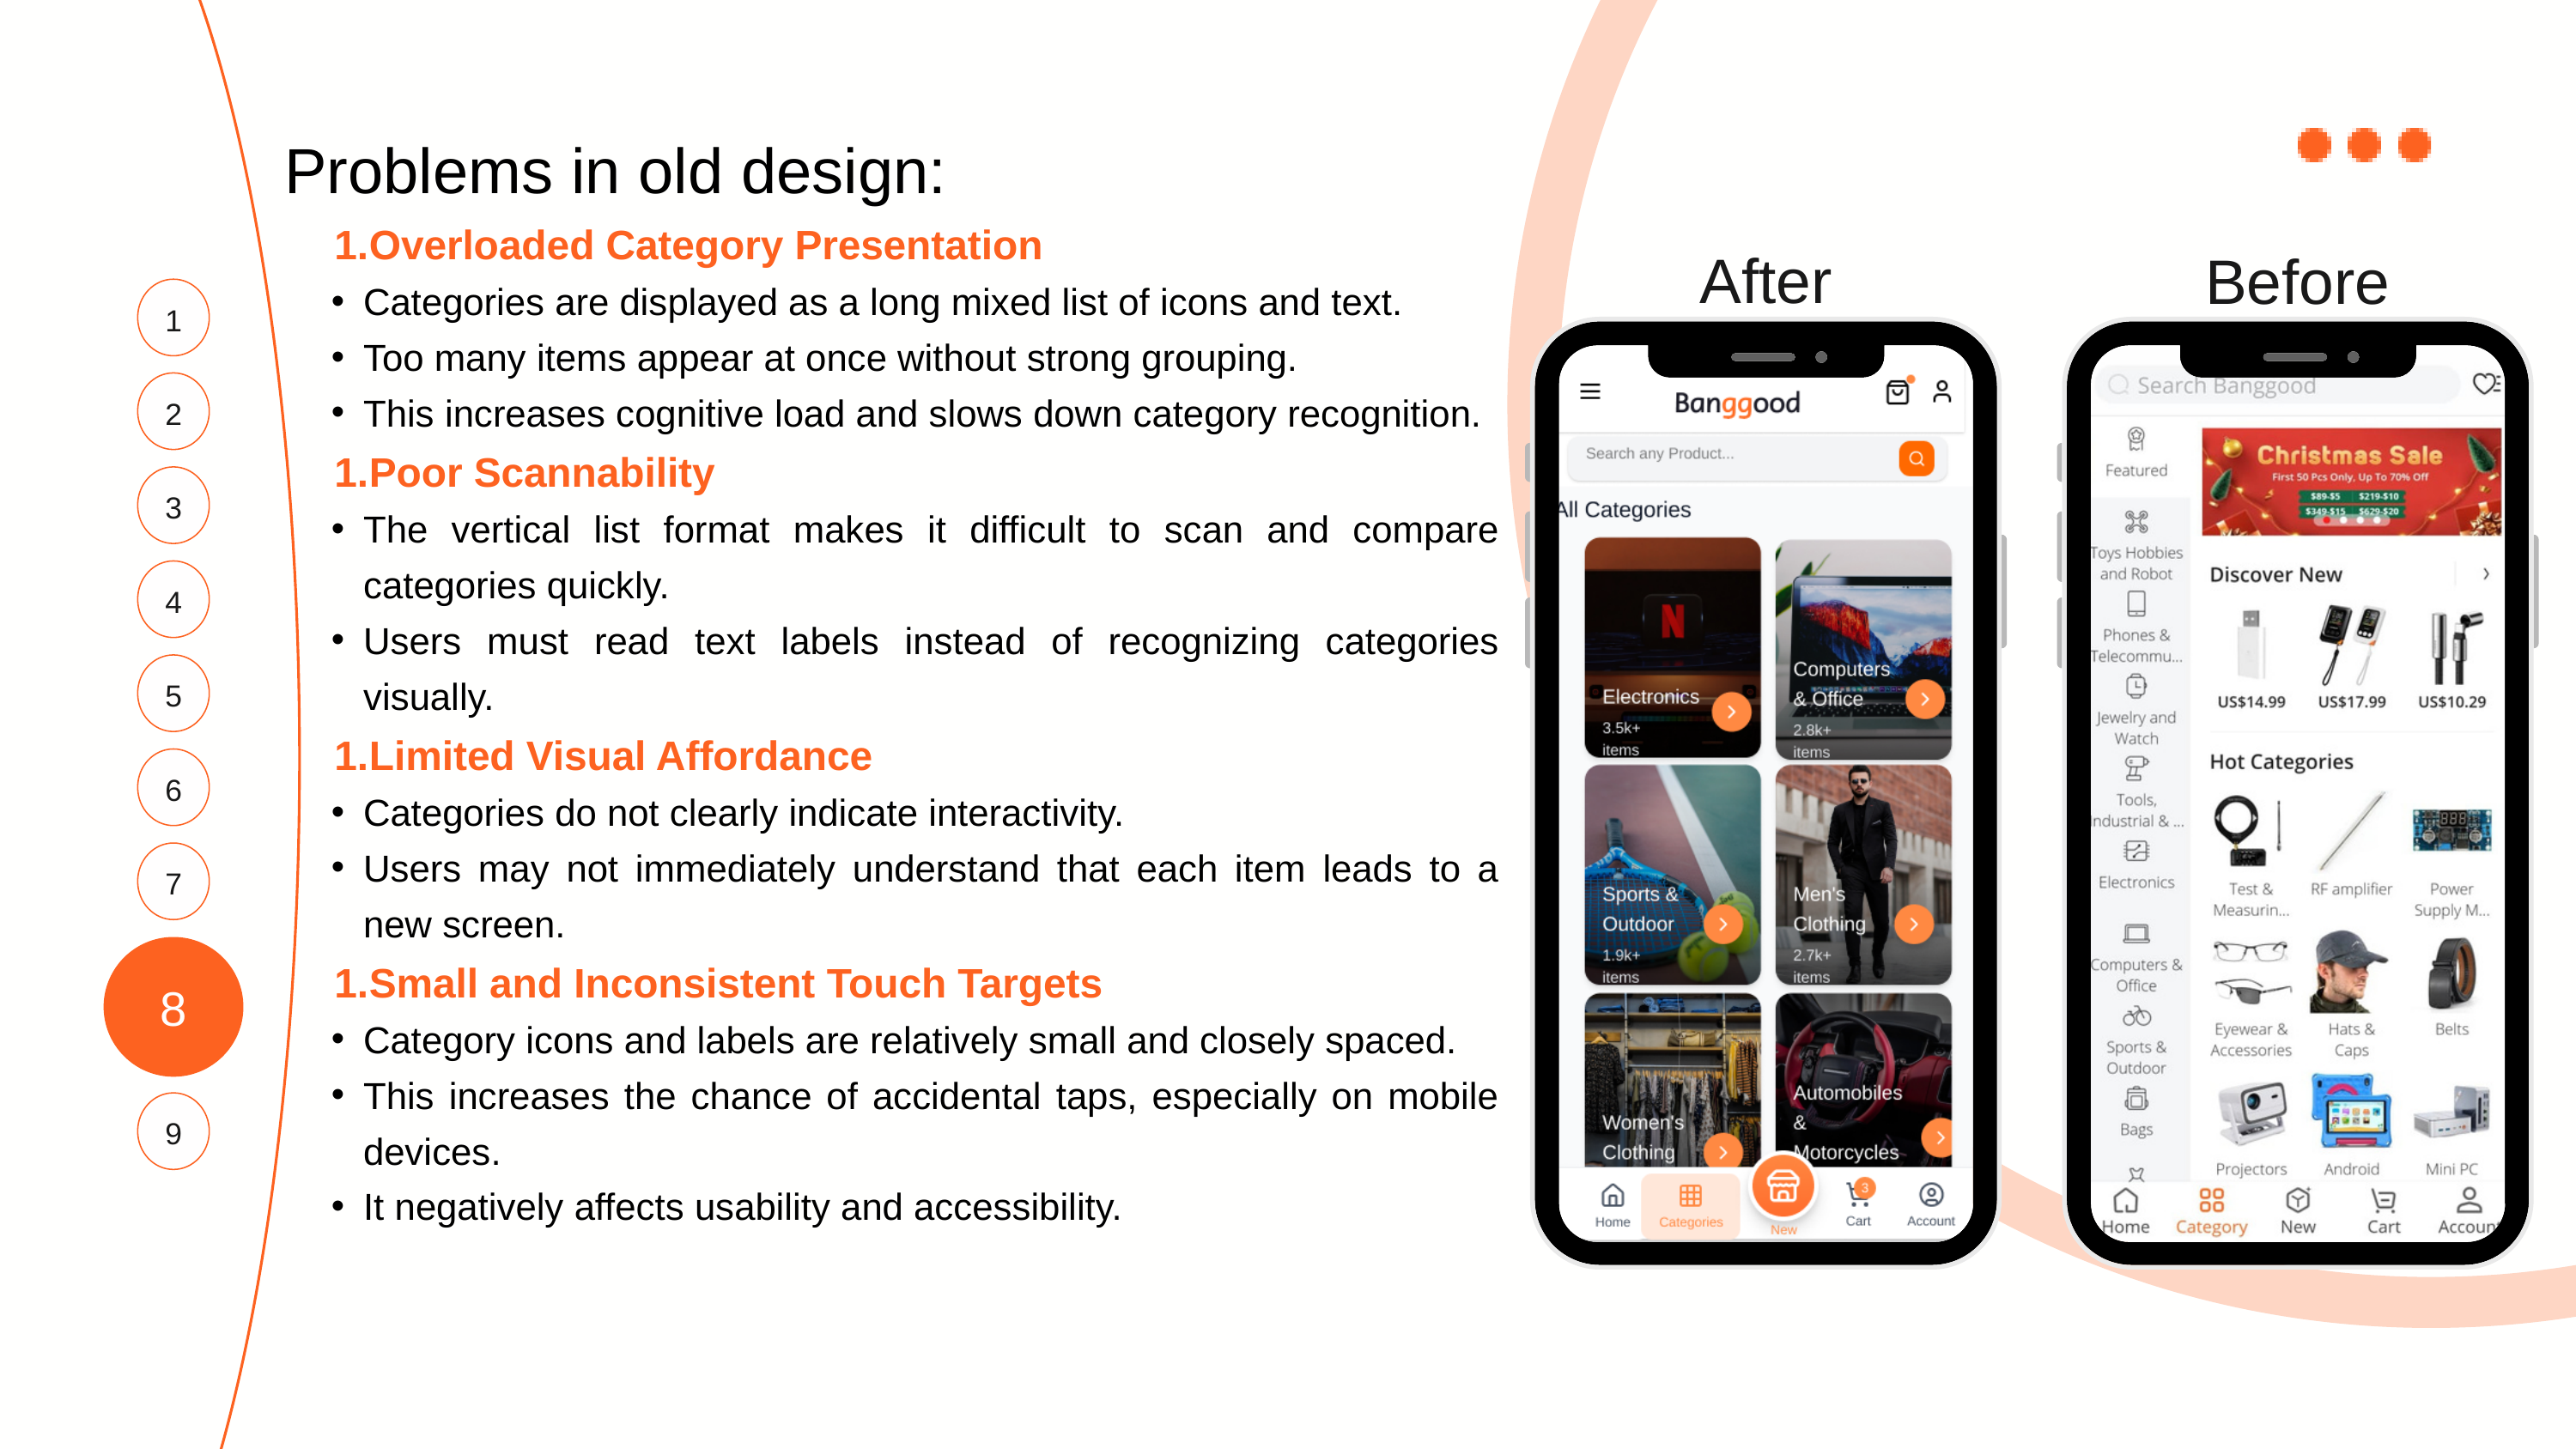

Problems in old design:

Overloaded Category Presentation
Categories are displayed as a long mixed list of icons and text.
Too many items appear at once without strong grouping.
This increases cognitive load and slows down category recognition.
Poor Scannability
The vertical list format makes it difficult to scan and compare categories quickly.
Users must read text labels instead of recognizing categories visually.
Limited Visual Affordance
Categories do not clearly indicate interactivity.
Users may not immediately understand that each item leads to a new screen.
Small and Inconsistent Touch Targets
Category icons and labels are relatively small and closely spaced.
This increases the chance of accidental taps, especially on mobile devices.
It negatively affects usability and accessibility.

After
Before

1

2

3

4

5

6

7

8

9